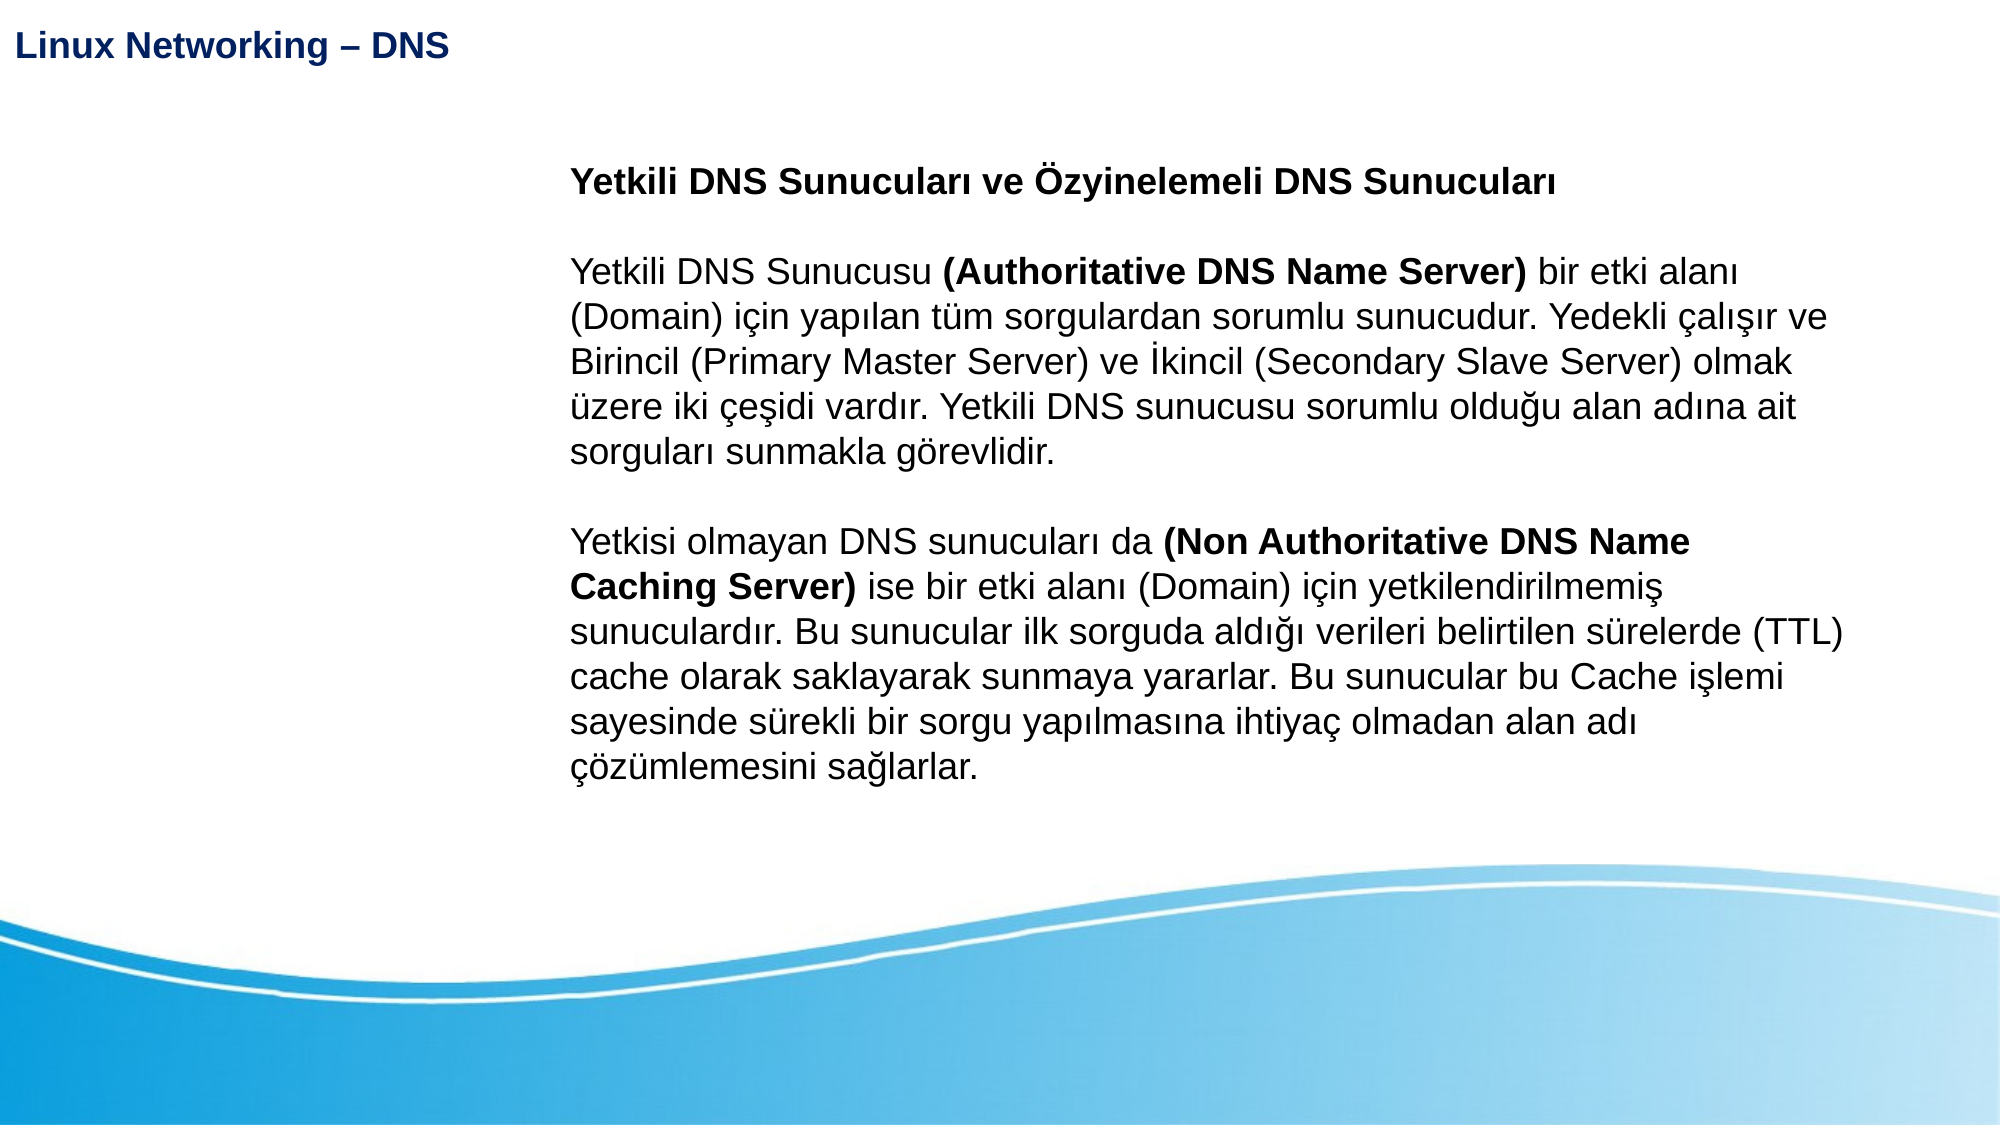

Linux Networking – DNS
Yetkili DNS Sunucuları ve Özyinelemeli DNS Sunucuları

Yetkili DNS Sunucusu (Authoritative DNS Name Server) bir etki alanı (Domain) için yapılan tüm sorgulardan sorumlu sunucudur. Yedekli çalışır ve Birincil (Primary Master Server) ve İkincil (Secondary Slave Server) olmak üzere iki çeşidi vardır. Yetkili DNS sunucusu sorumlu olduğu alan adına ait sorguları sunmakla görevlidir.

Yetkisi olmayan DNS sunucuları da (Non Authoritative DNS Name Caching Server) ise bir etki alanı (Domain) için yetkilendirilmemiş sunuculardır. Bu sunucular ilk sorguda aldığı verileri belirtilen sürelerde (TTL) cache olarak saklayarak sunmaya yararlar. Bu sunucular bu Cache işlemi sayesinde sürekli bir sorgu yapılmasına ihtiyaç olmadan alan adı çözümlemesini sağlarlar.